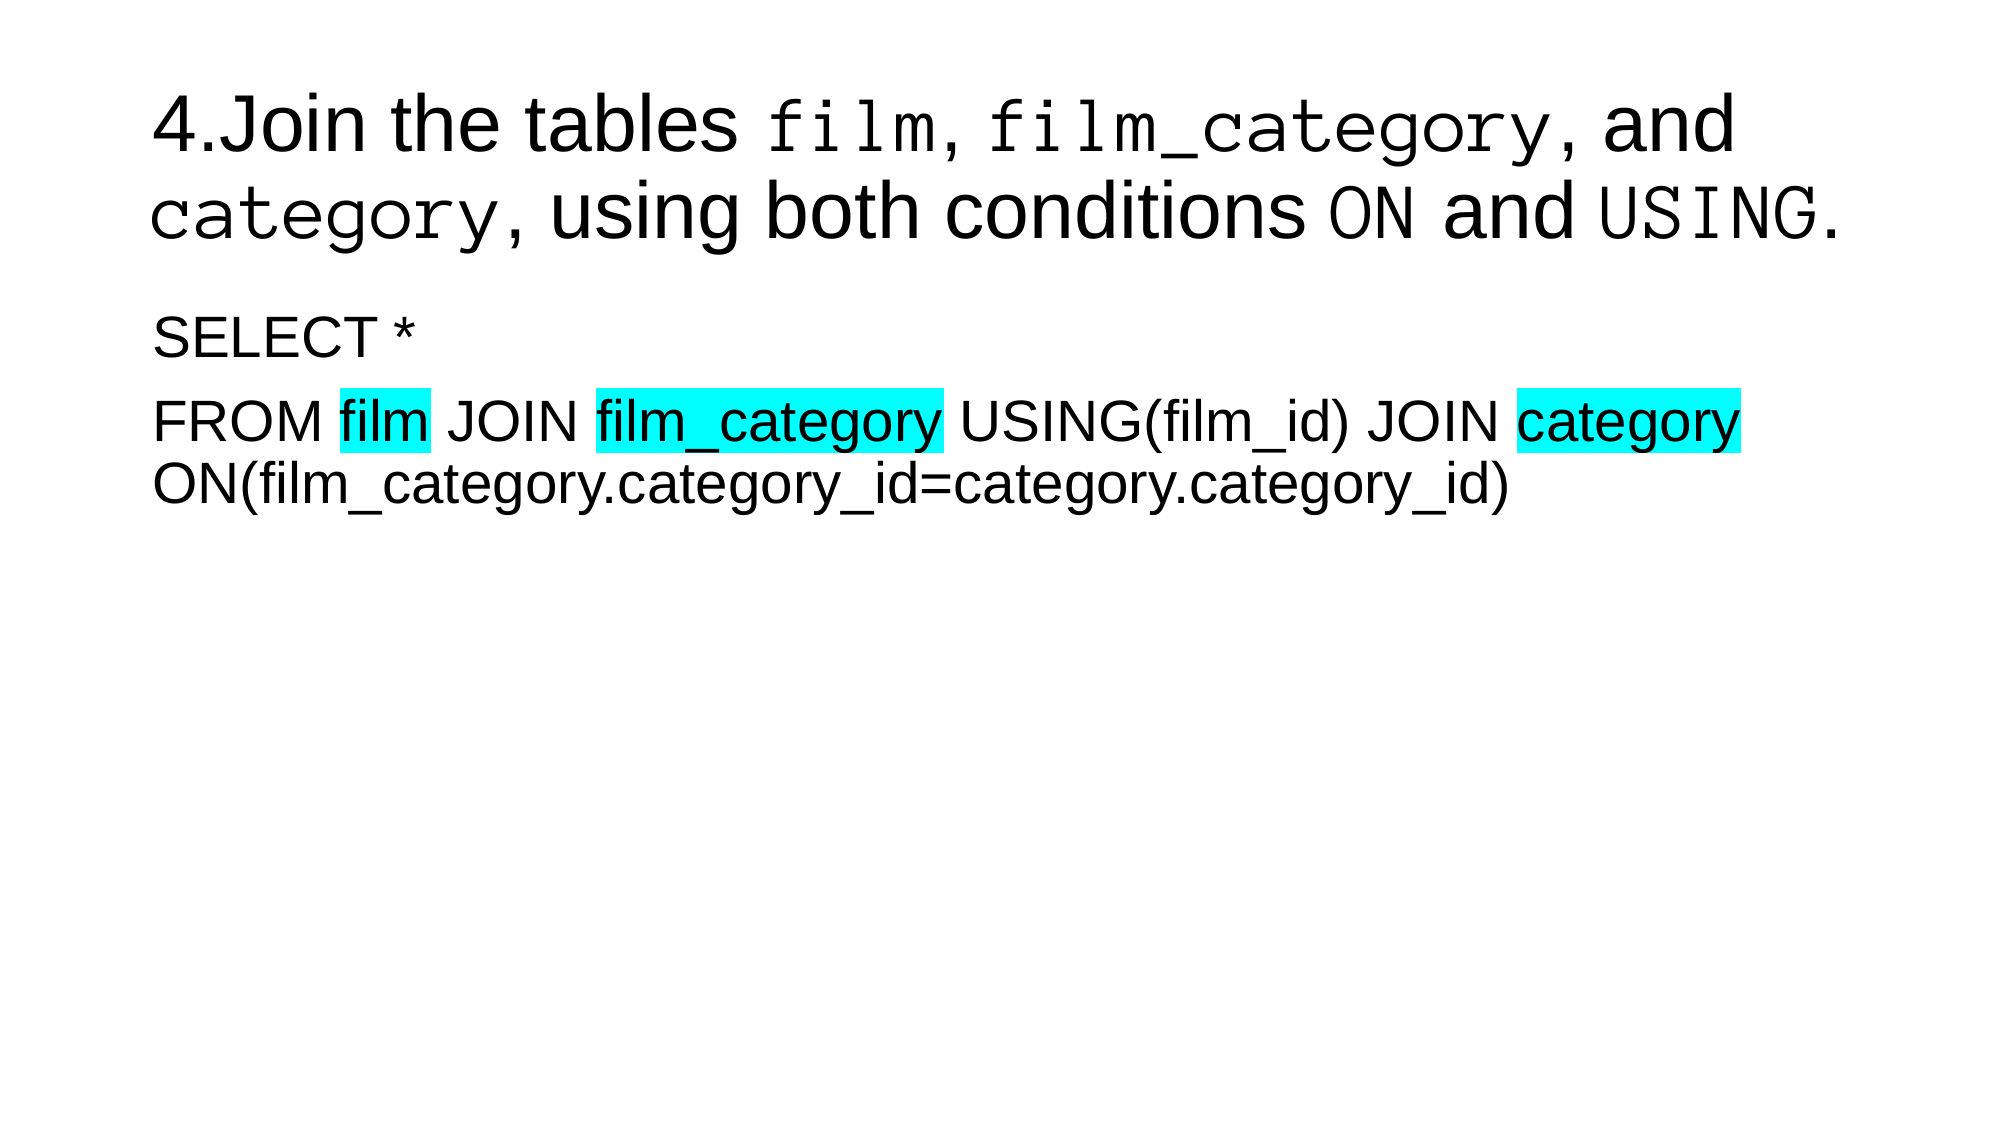

# 4.Join the tables film, film_category, and category, using both conditions ON and USING.
SELECT *
FROM film JOIN film_category USING(film_id) JOIN category ON(film_category.category_id=category.category_id)